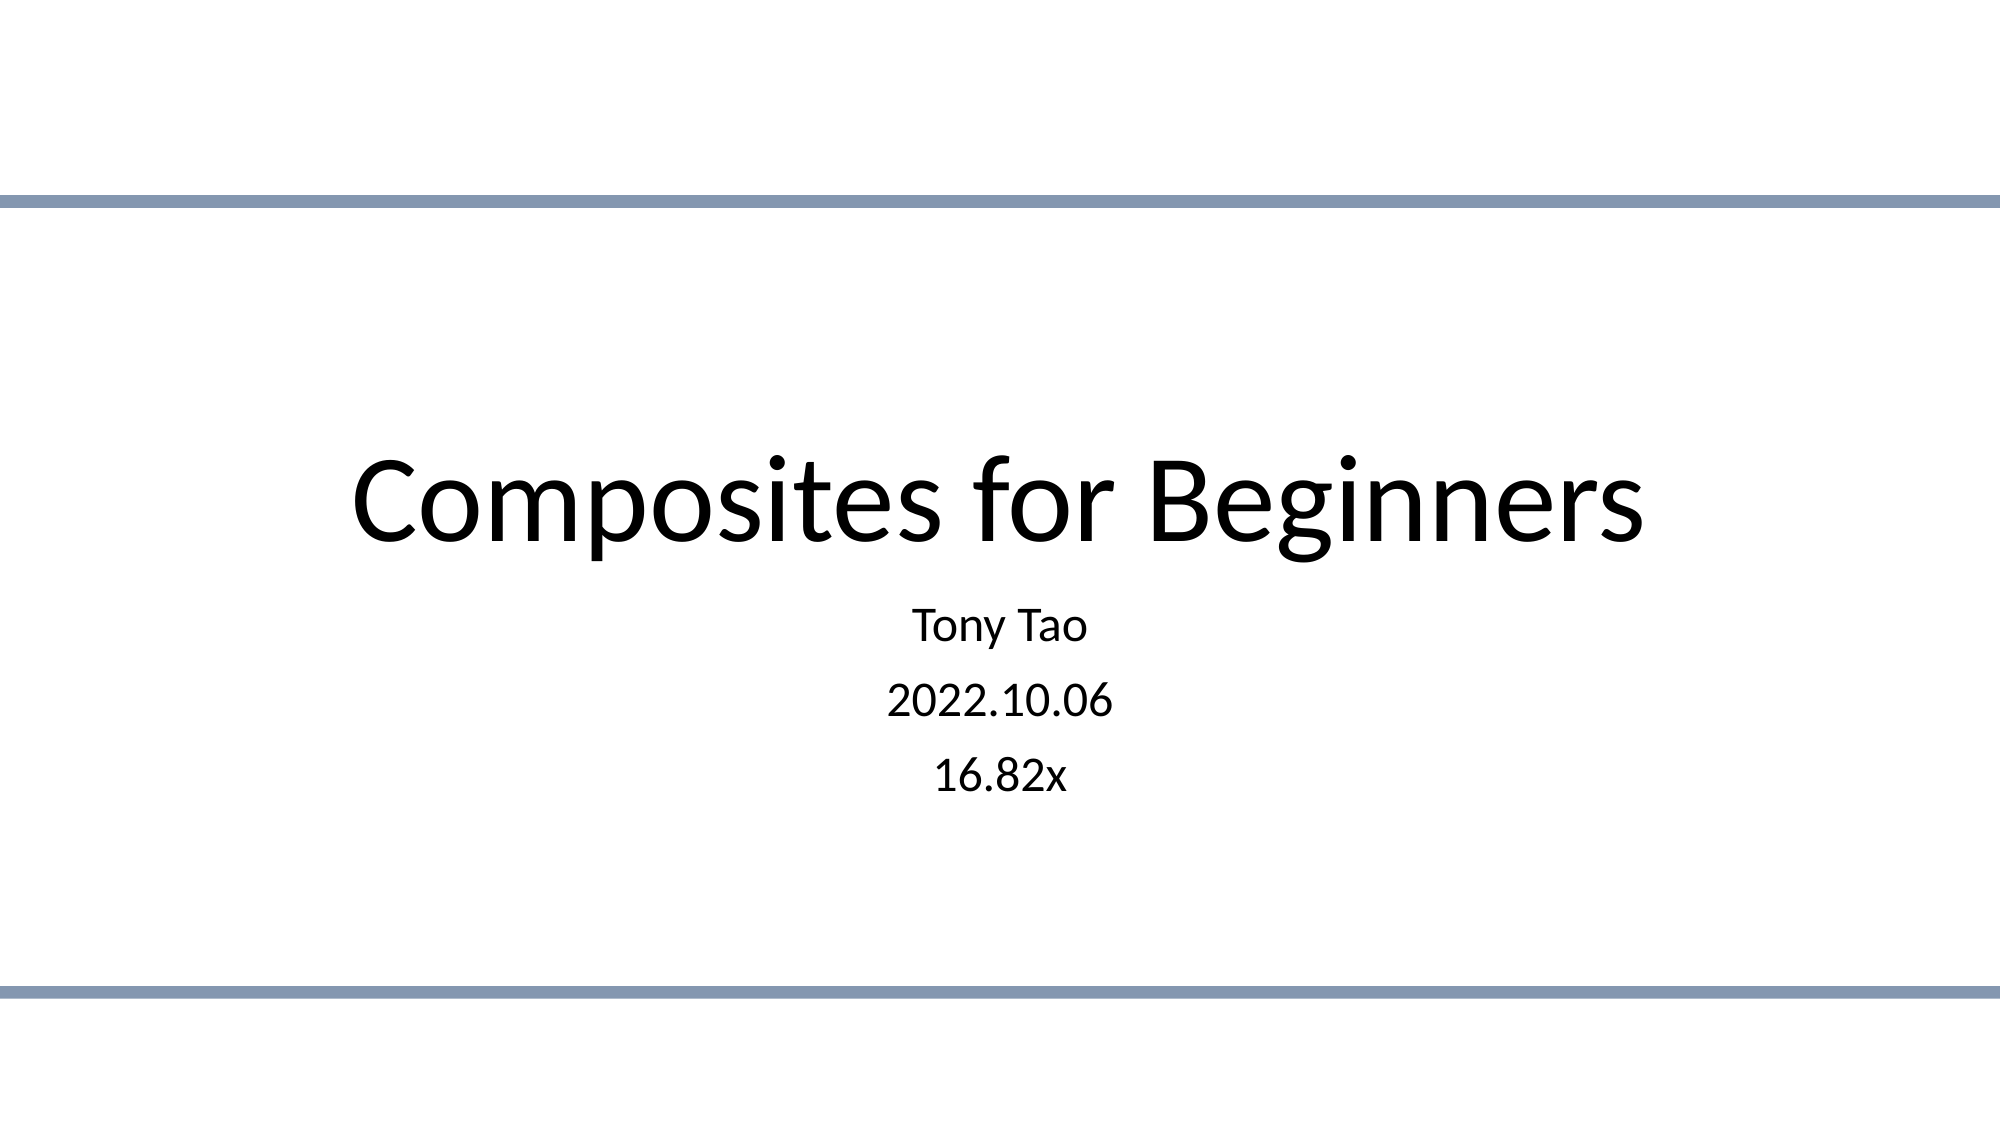

# Composites for Beginners
Tony Tao
2022.10.06
16.82x